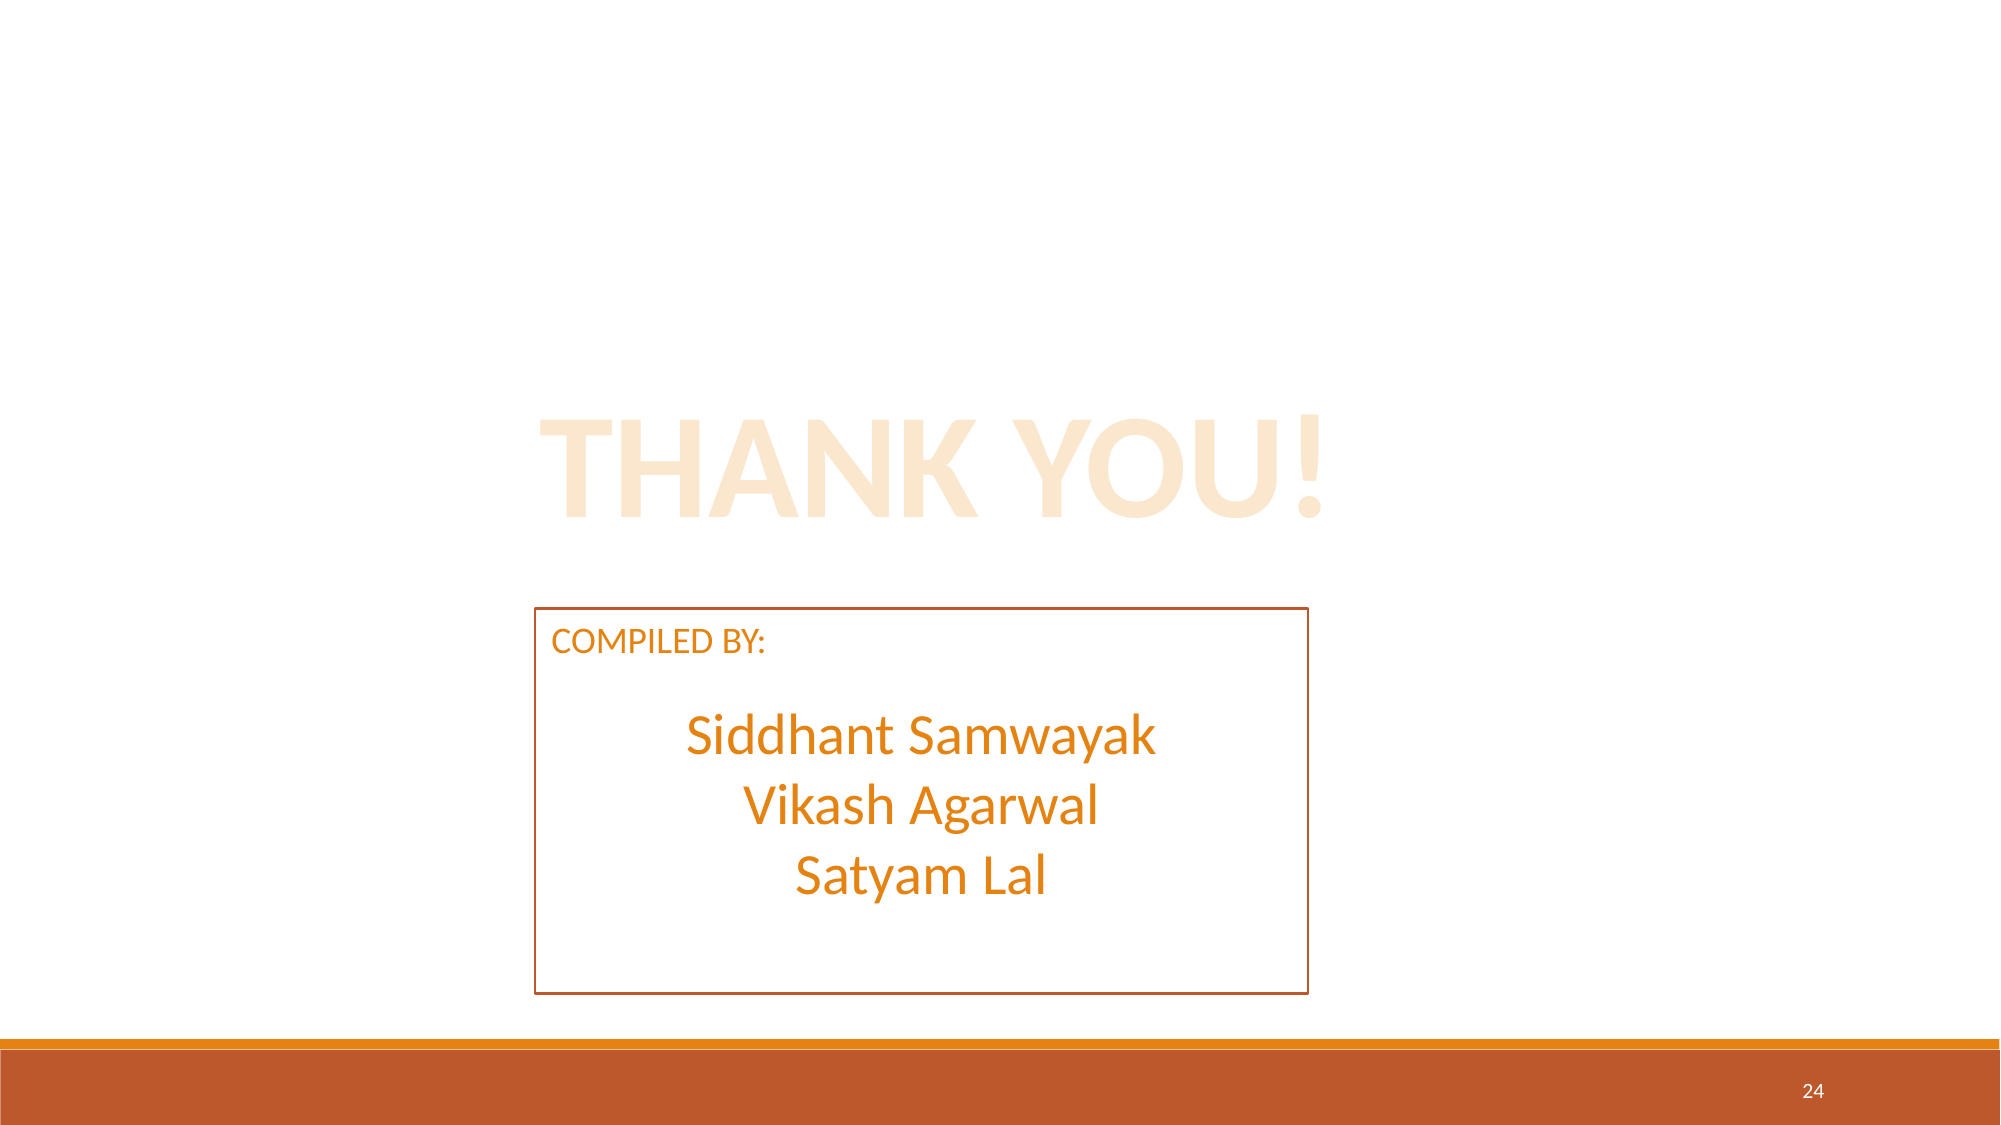

THANK YOU!

Siddhant Samwayak
Vikash Agarwal
Satyam Lal

COMPILED BY:
24